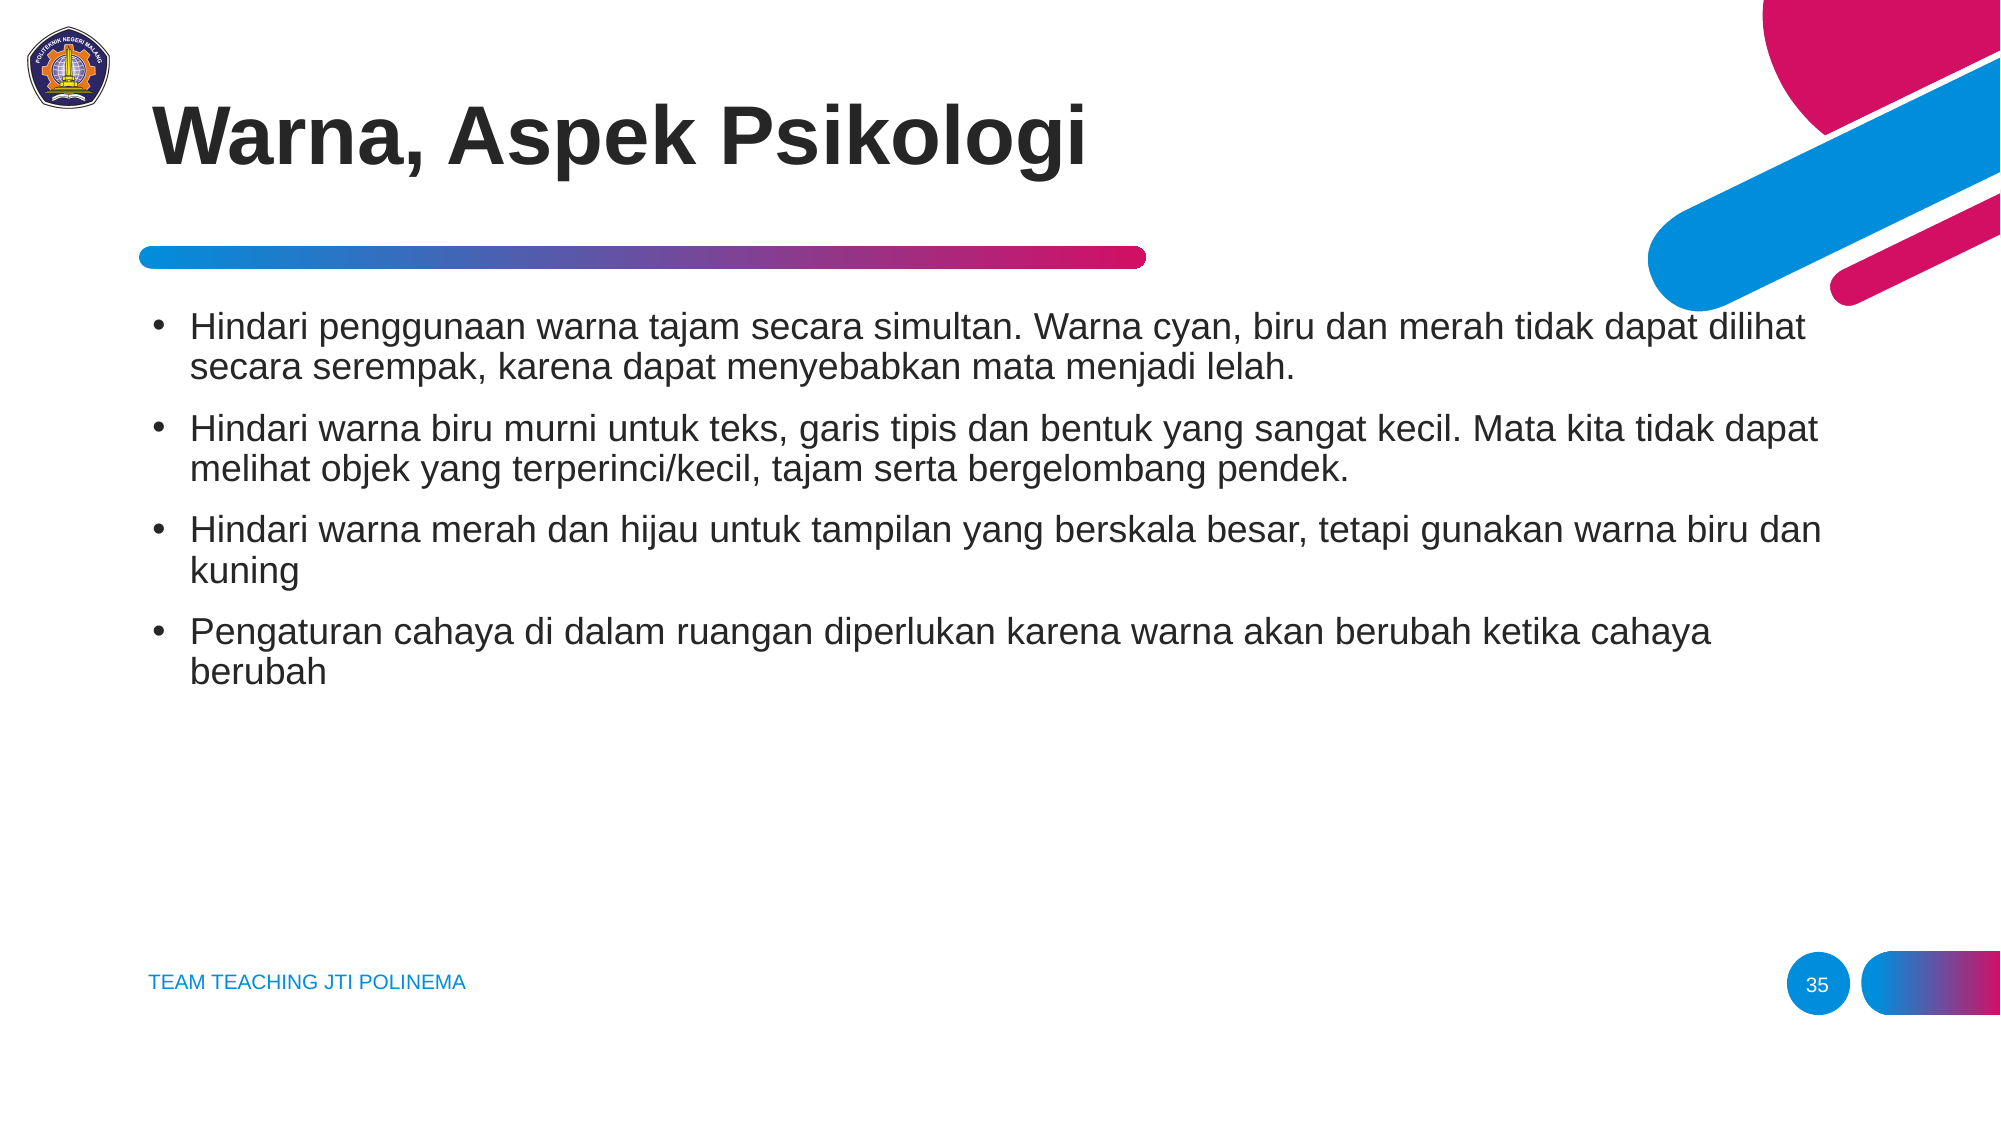

# Warna, Aspek Psikologi
Hindari penggunaan warna tajam secara simultan. Warna cyan, biru dan merah tidak dapat dilihat secara serempak, karena dapat menyebabkan mata menjadi lelah.
Hindari warna biru murni untuk teks, garis tipis dan bentuk yang sangat kecil. Mata kita tidak dapat melihat objek yang terperinci/kecil, tajam serta bergelombang pendek.
Hindari warna merah dan hijau untuk tampilan yang berskala besar, tetapi gunakan warna biru dan kuning
Pengaturan cahaya di dalam ruangan diperlukan karena warna akan berubah ketika cahaya berubah
TEAM TEACHING JTI POLINEMA
35